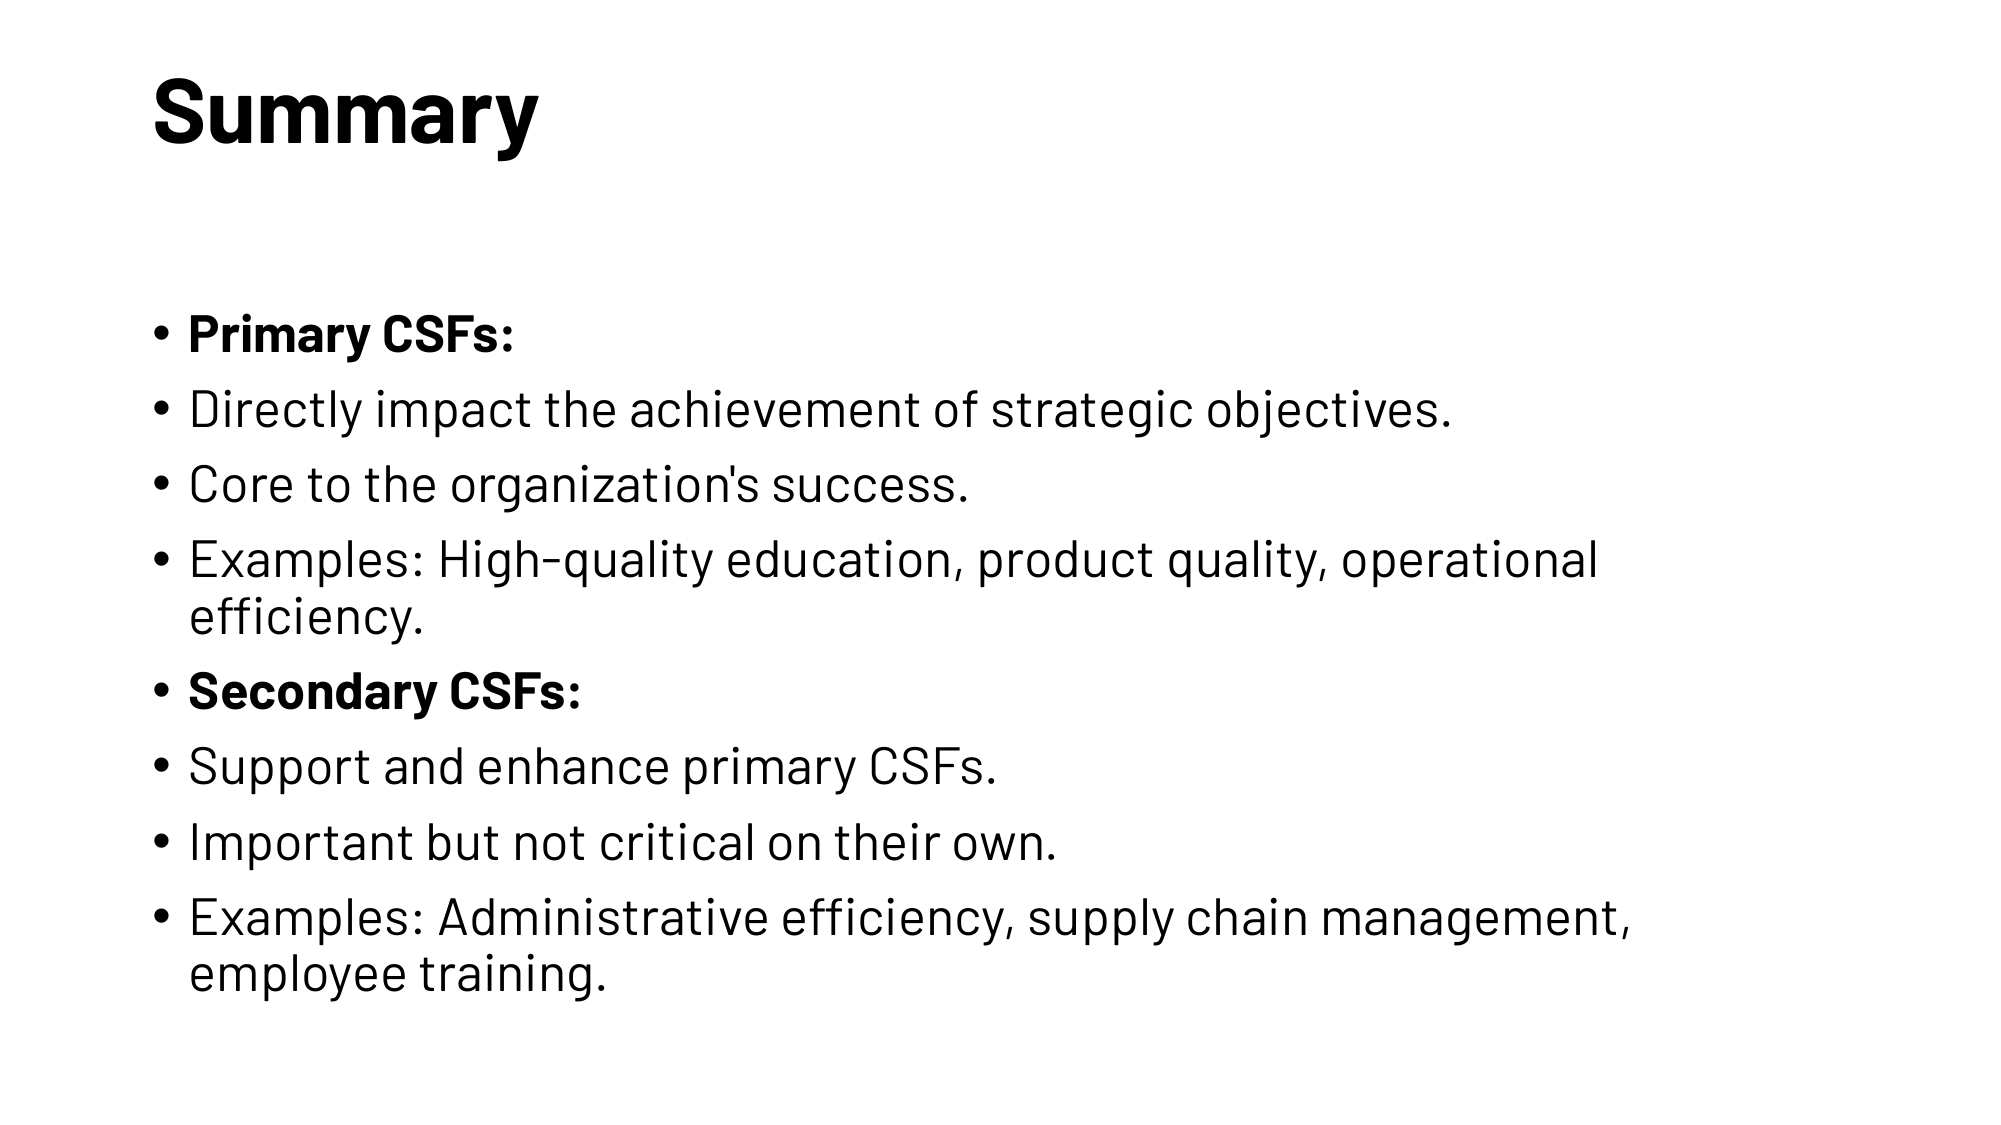

# Summary
Primary CSFs:
Directly impact the achievement of strategic objectives.
Core to the organization's success.
Examples: High-quality education, product quality, operational efficiency.
Secondary CSFs:
Support and enhance primary CSFs.
Important but not critical on their own.
Examples: Administrative efficiency, supply chain management, employee training.